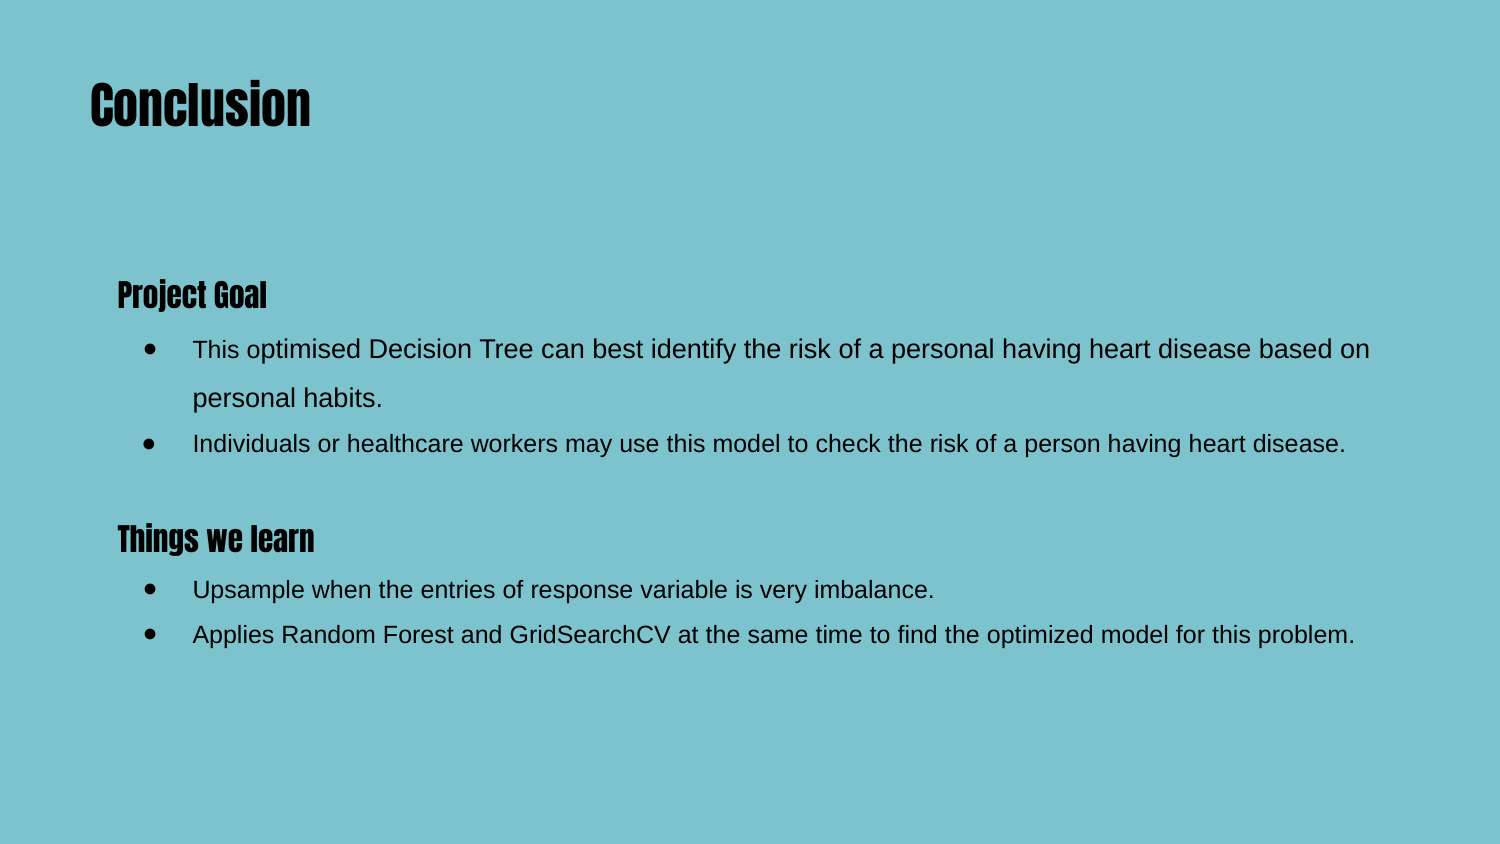

Conclusion
# Project Goal
This optimised Decision Tree can best identify the risk of a personal having heart disease based on personal habits.
Individuals or healthcare workers may use this model to check the risk of a person having heart disease.

Things we learn
Upsample when the entries of response variable is very imbalance.
Applies Random Forest and GridSearchCV at the same time to find the optimized model for this problem.